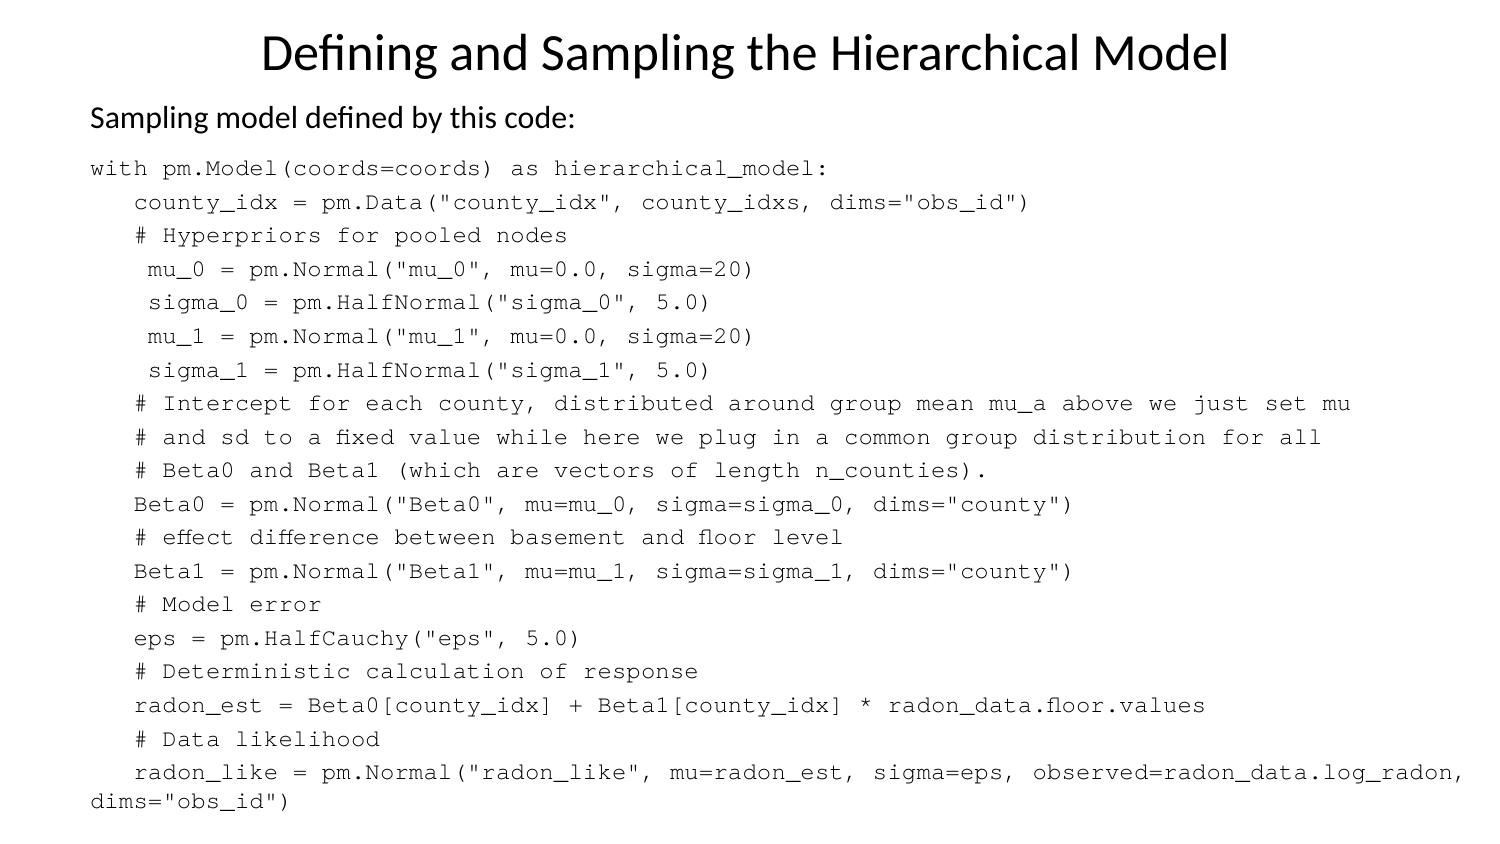

# Defining and Sampling the Hierarchical Model
Sampling model defined by this code:

with pm.Model(coords=coords) as hierarchical_model:
   county_idx = pm.Data("county_idx", county_idxs, dims="obs_id")
   # Hyperpriors for pooled nodes
    mu_0 = pm.Normal("mu_0", mu=0.0, sigma=20)
    sigma_0 = pm.HalfNormal("sigma_0", 5.0)
    mu_1 = pm.Normal("mu_1", mu=0.0, sigma=20)
    sigma_1 = pm.HalfNormal("sigma_1", 5.0)
   # Intercept for each county, distributed around group mean mu_a above we just set mu
   # and sd to a fixed value while here we plug in a common group distribution for all
   # Beta0 and Beta1 (which are vectors of length n_counties).
   Beta0 = pm.Normal("Beta0", mu=mu_0, sigma=sigma_0, dims="county")
   # effect difference between basement and floor level
   Beta1 = pm.Normal("Beta1", mu=mu_1, sigma=sigma_1, dims="county")
   # Model error
   eps = pm.HalfCauchy("eps", 5.0)
   # Deterministic calculation of response
   radon_est = Beta0[county_idx] + Beta1[county_idx] * radon_data.floor.values
   # Data likelihood
   radon_like = pm.Normal("radon_like", mu=radon_est, sigma=eps, observed=radon_data.log_radon, dims="obs_id")